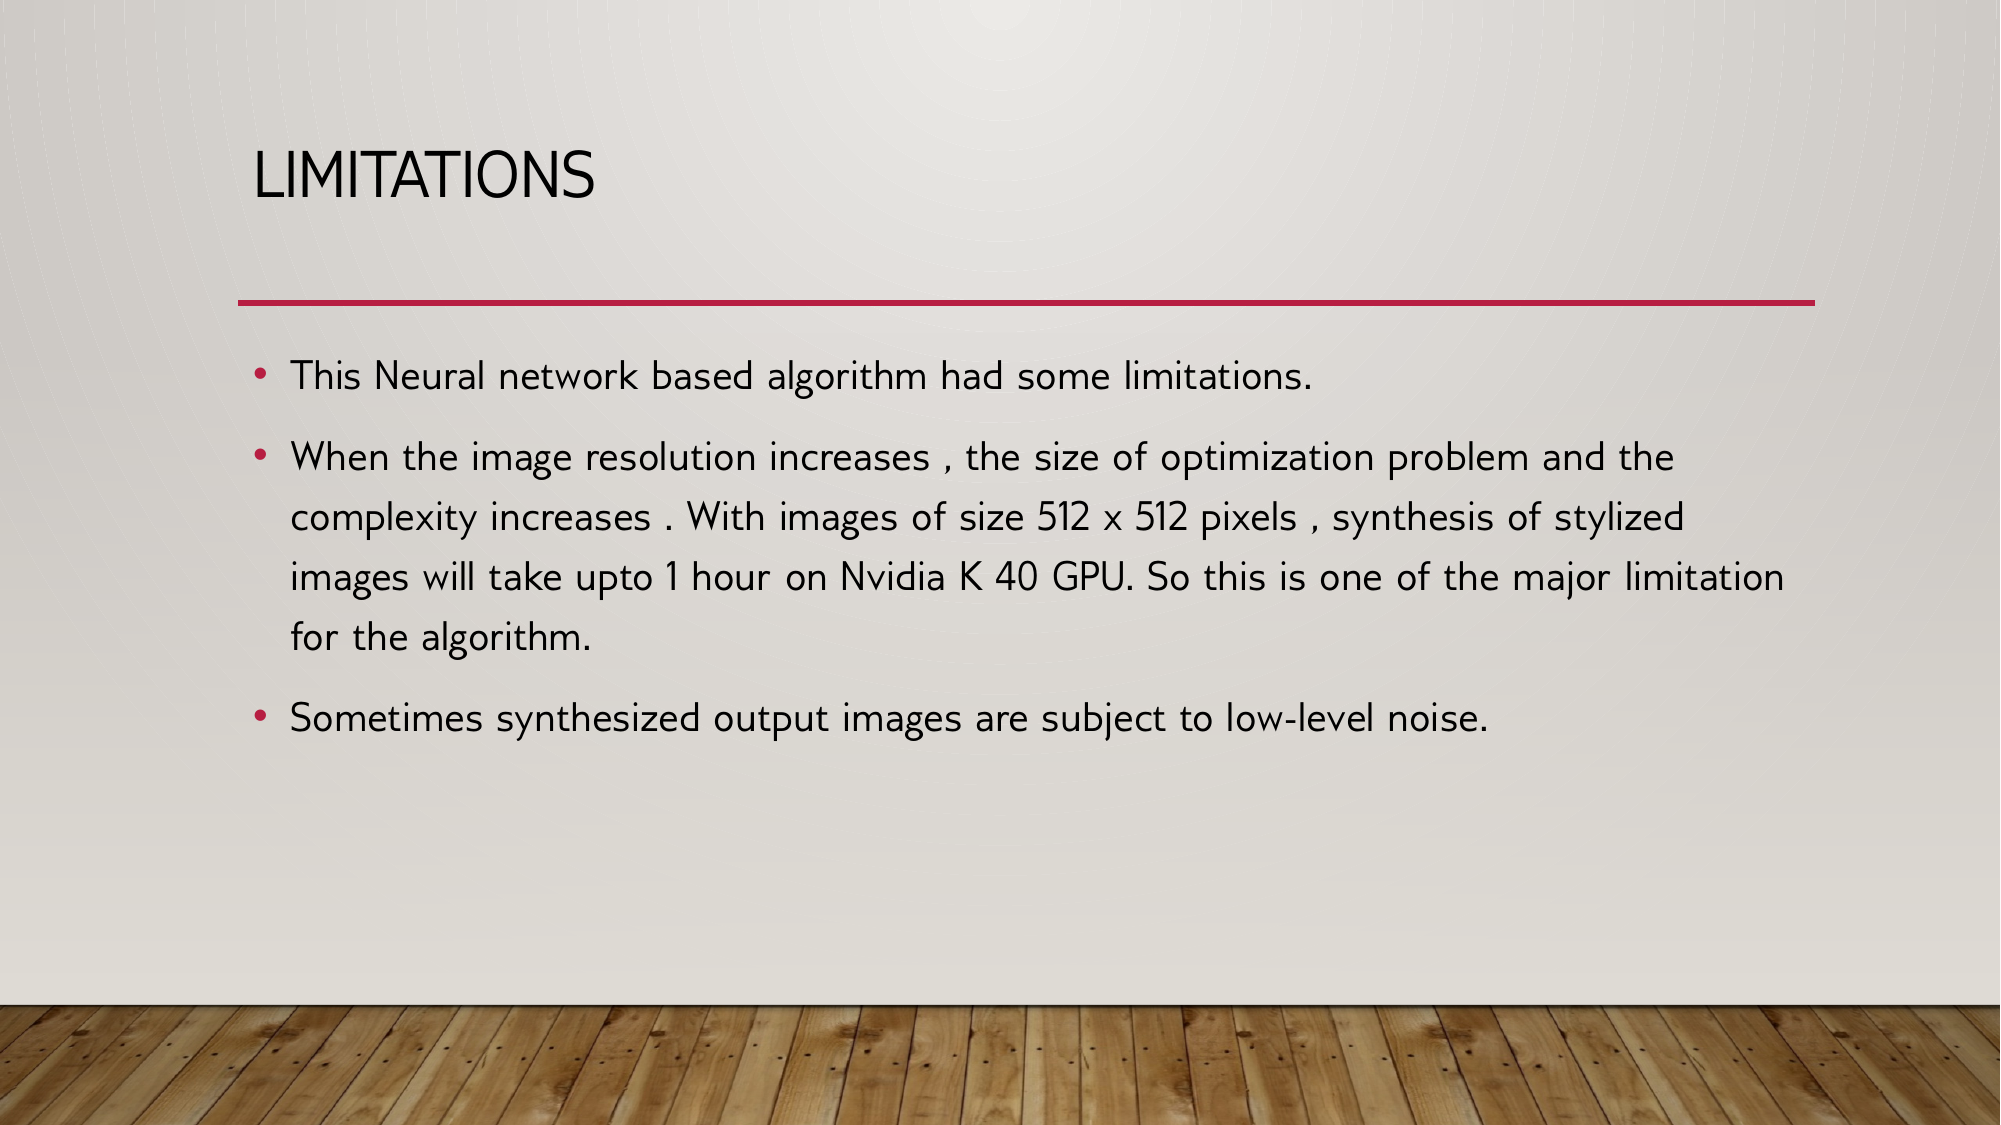

# limitations
This Neural network based algorithm had some limitations.
When the image resolution increases , the size of optimization problem and the complexity increases . With images of size 512 x 512 pixels , synthesis of stylized images will take upto 1 hour on Nvidia K 40 GPU. So this is one of the major limitation for the algorithm.
Sometimes synthesized output images are subject to low-level noise.